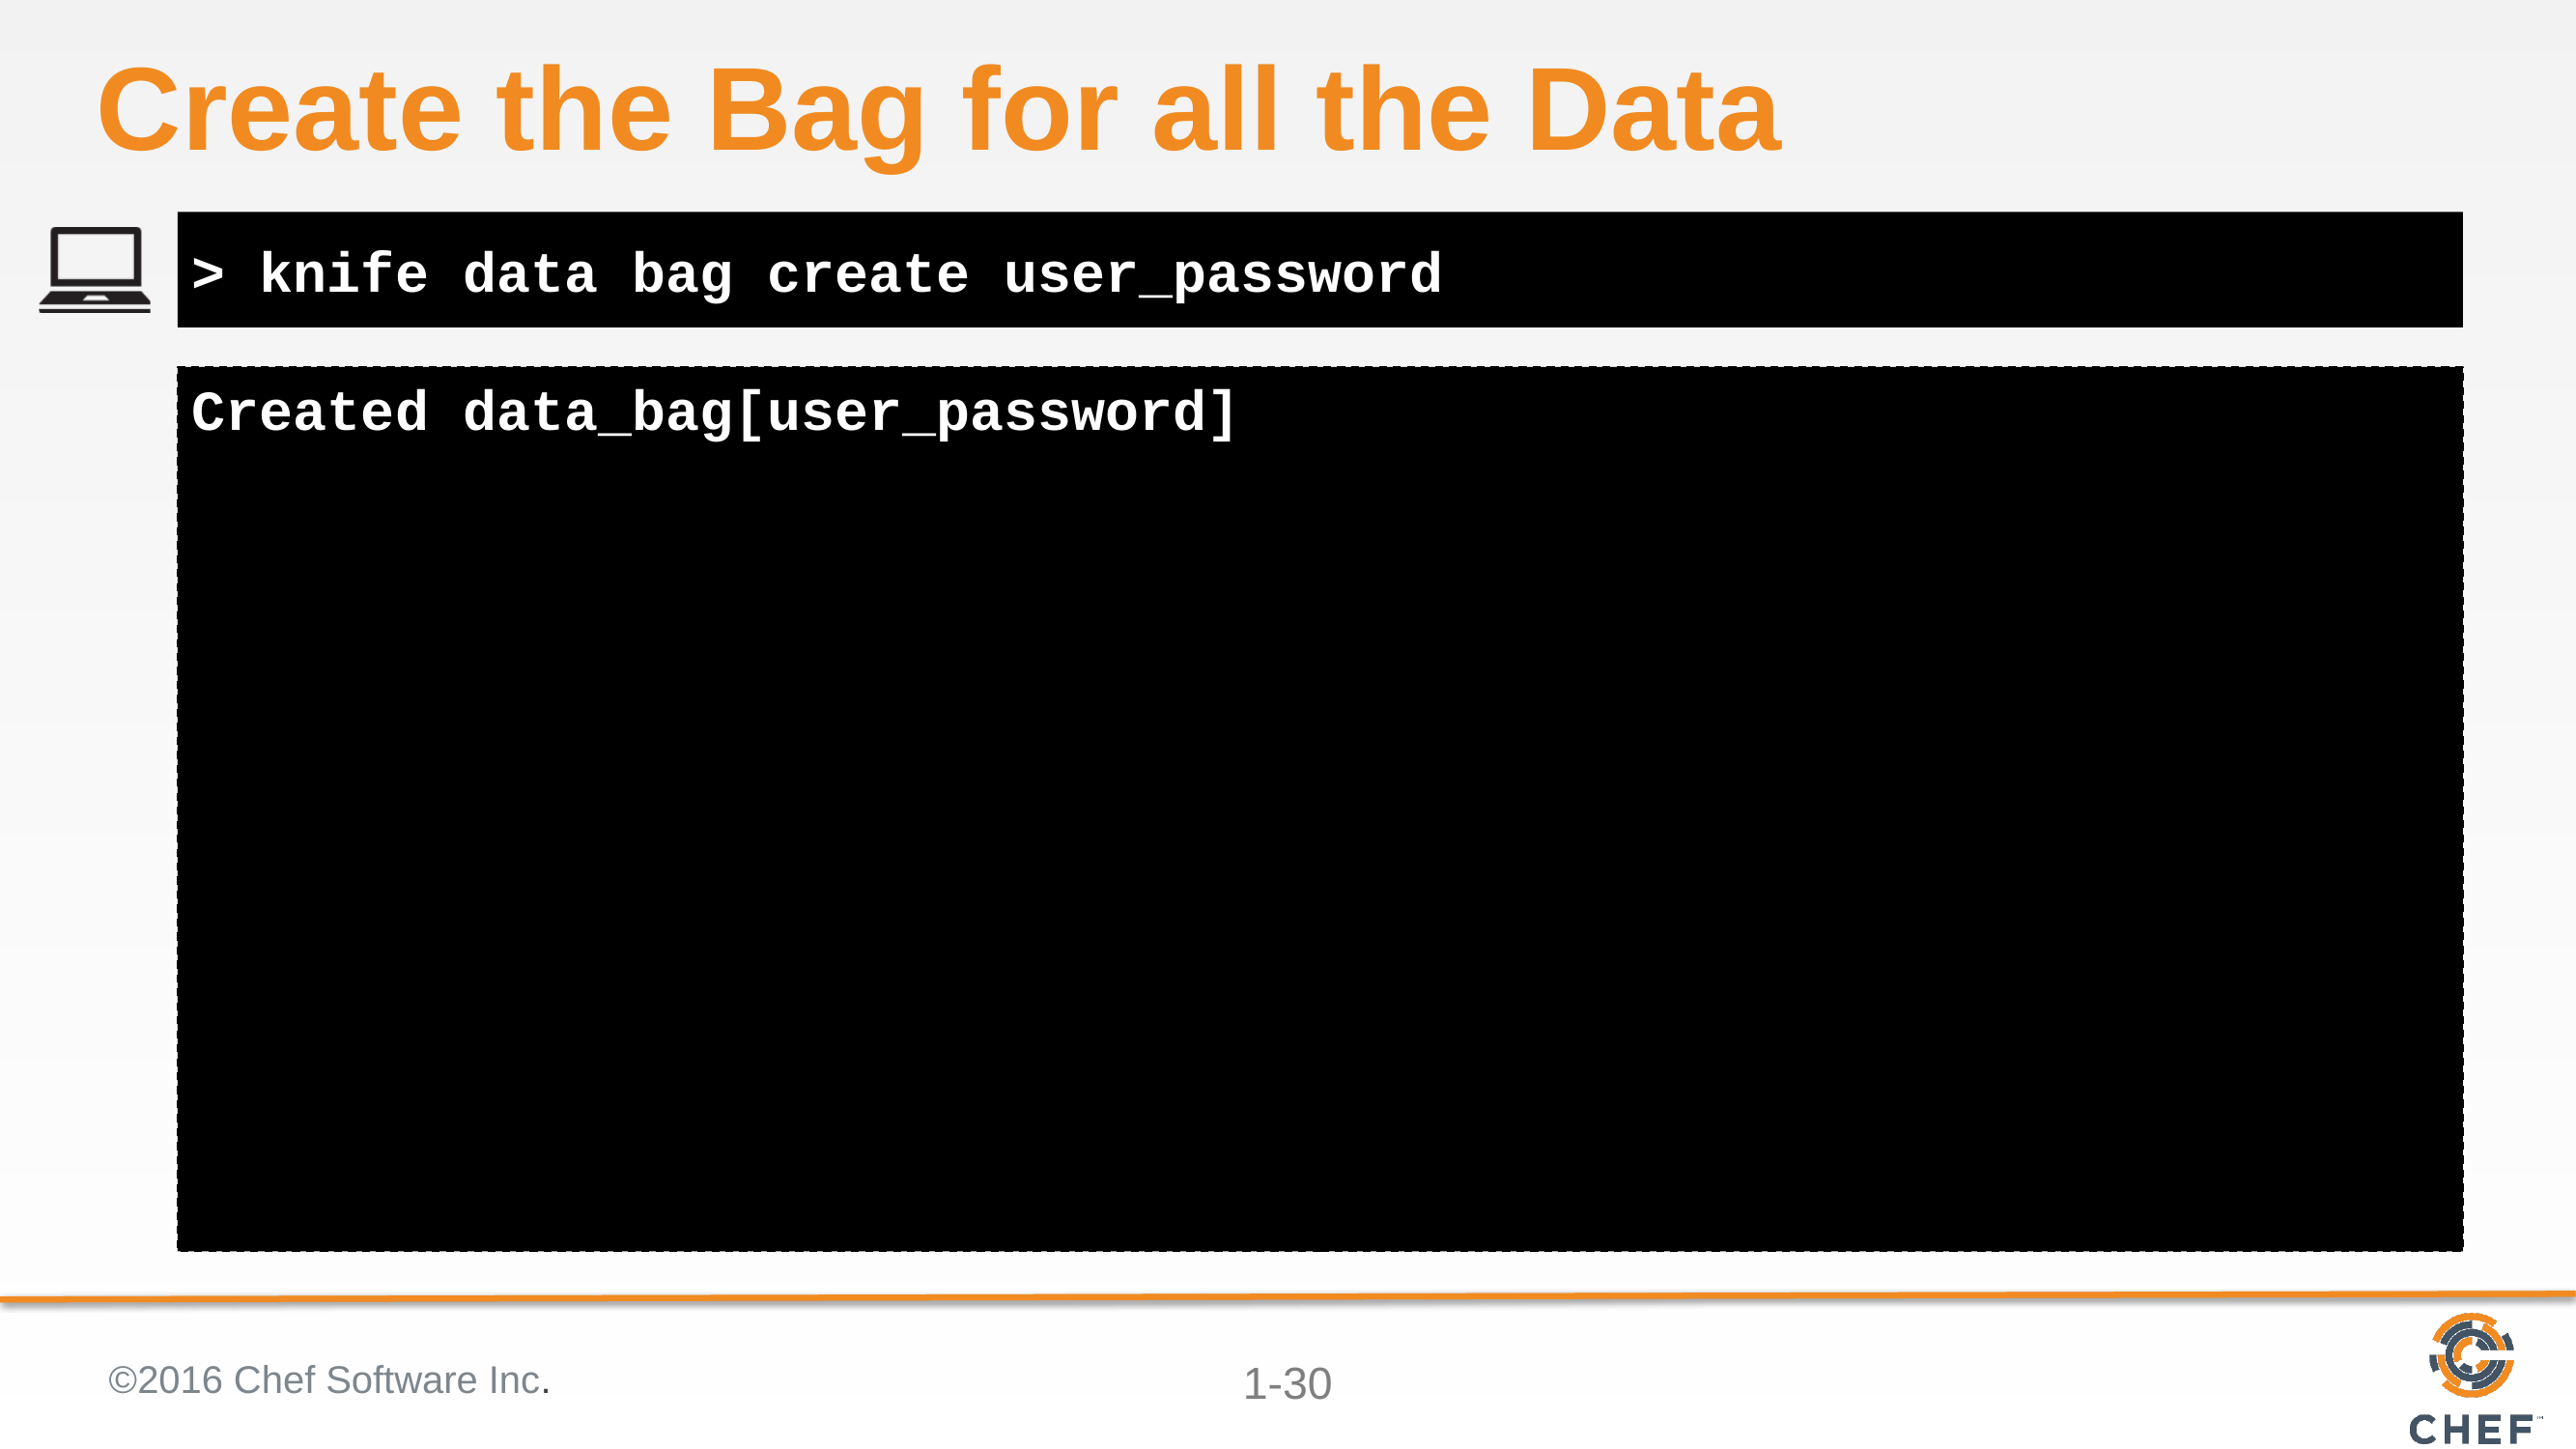

# Create the Bag for all the Data
> knife data bag create user_password
Created data_bag[user_password]